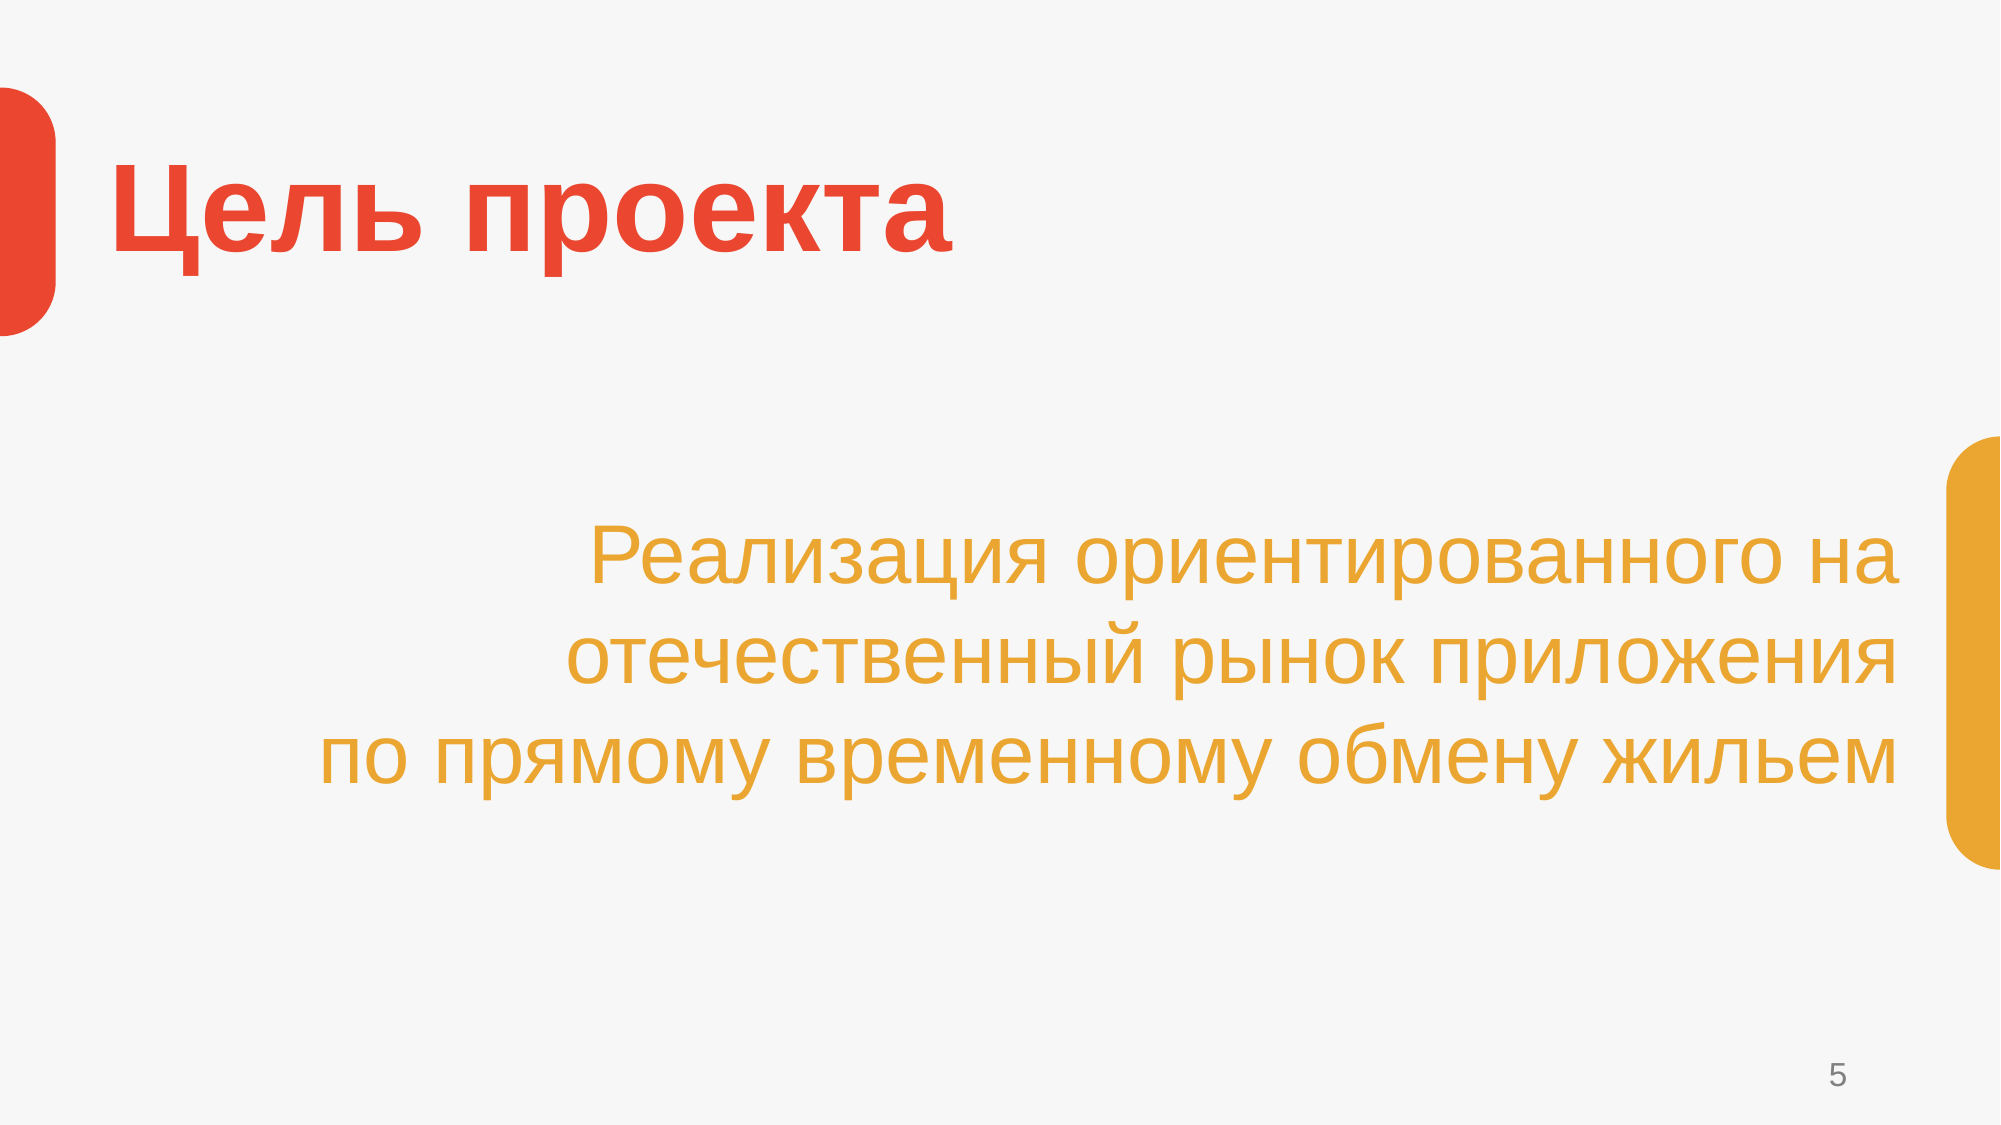

Цель проекта

Реализация ориентированного на
отечественный рынок приложения
по прямому временному обмену жильем
5